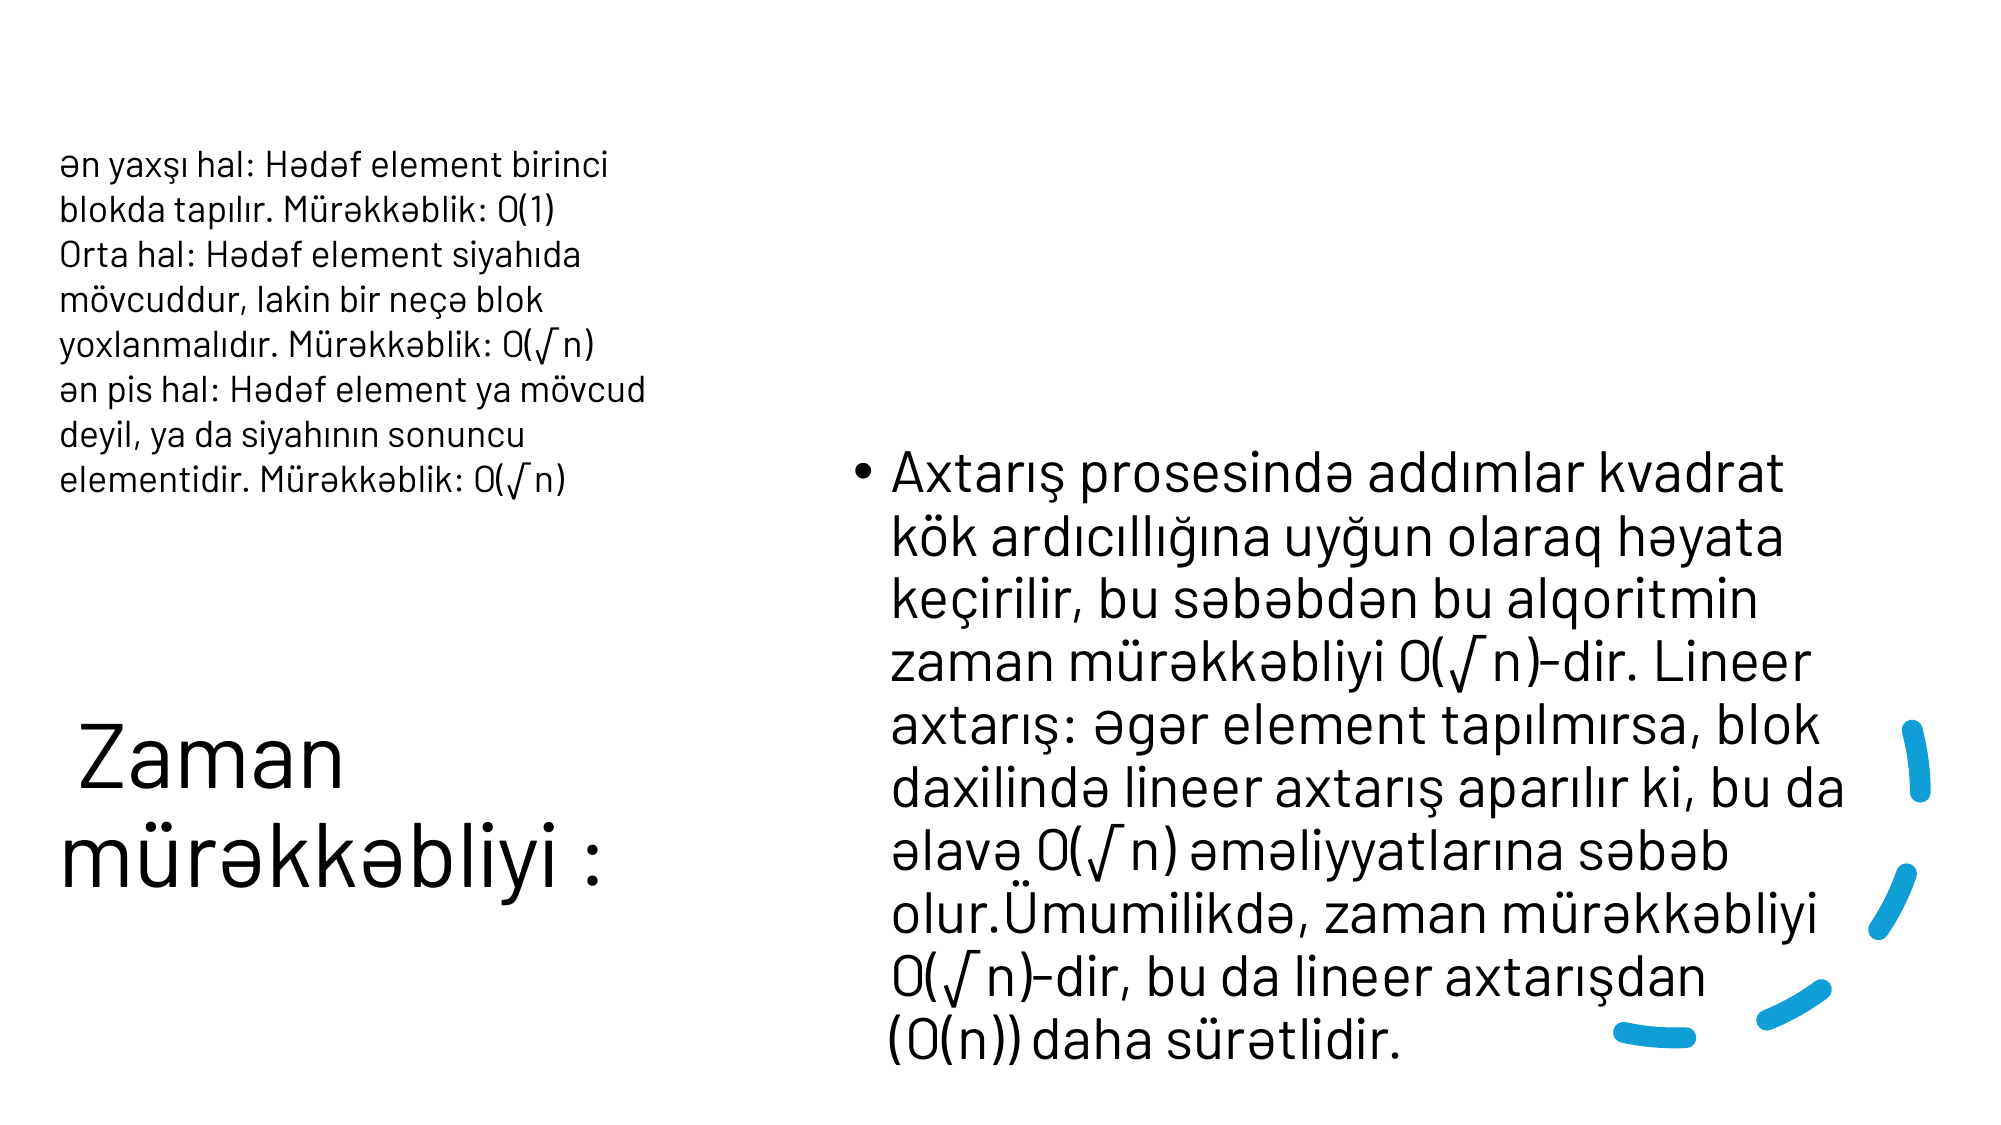

Ən yaxşı hal: Hədəf element birinci blokda tapılır. Mürəkkəblik: O(1)
Orta hal: Hədəf element siyahıda mövcuddur, lakin bir neçə blok yoxlanmalıdır. Mürəkkəblik: O(√n)
ən pis hal: Hədəf element ya mövcud deyil, ya da siyahının sonuncu elementidir. Mürəkkəblik: O(√n)
Axtarış prosesində addımlar kvadrat kök ardıcıllığına uyğun olaraq həyata keçirilir, bu səbəbdən bu alqoritmin zaman mürəkkəbliyi O(√n)-dir. Lineer axtarış: Əgər element tapılmırsa, blok daxilində lineer axtarış aparılır ki, bu da əlavə O(√n) əməliyyatlarına səbəb olur.Ümumilikdə, zaman mürəkkəbliyi O(√n)-dir, bu da lineer axtarışdan (O(n)) daha sürətlidir.

# Zaman mürəkkəbliyi :